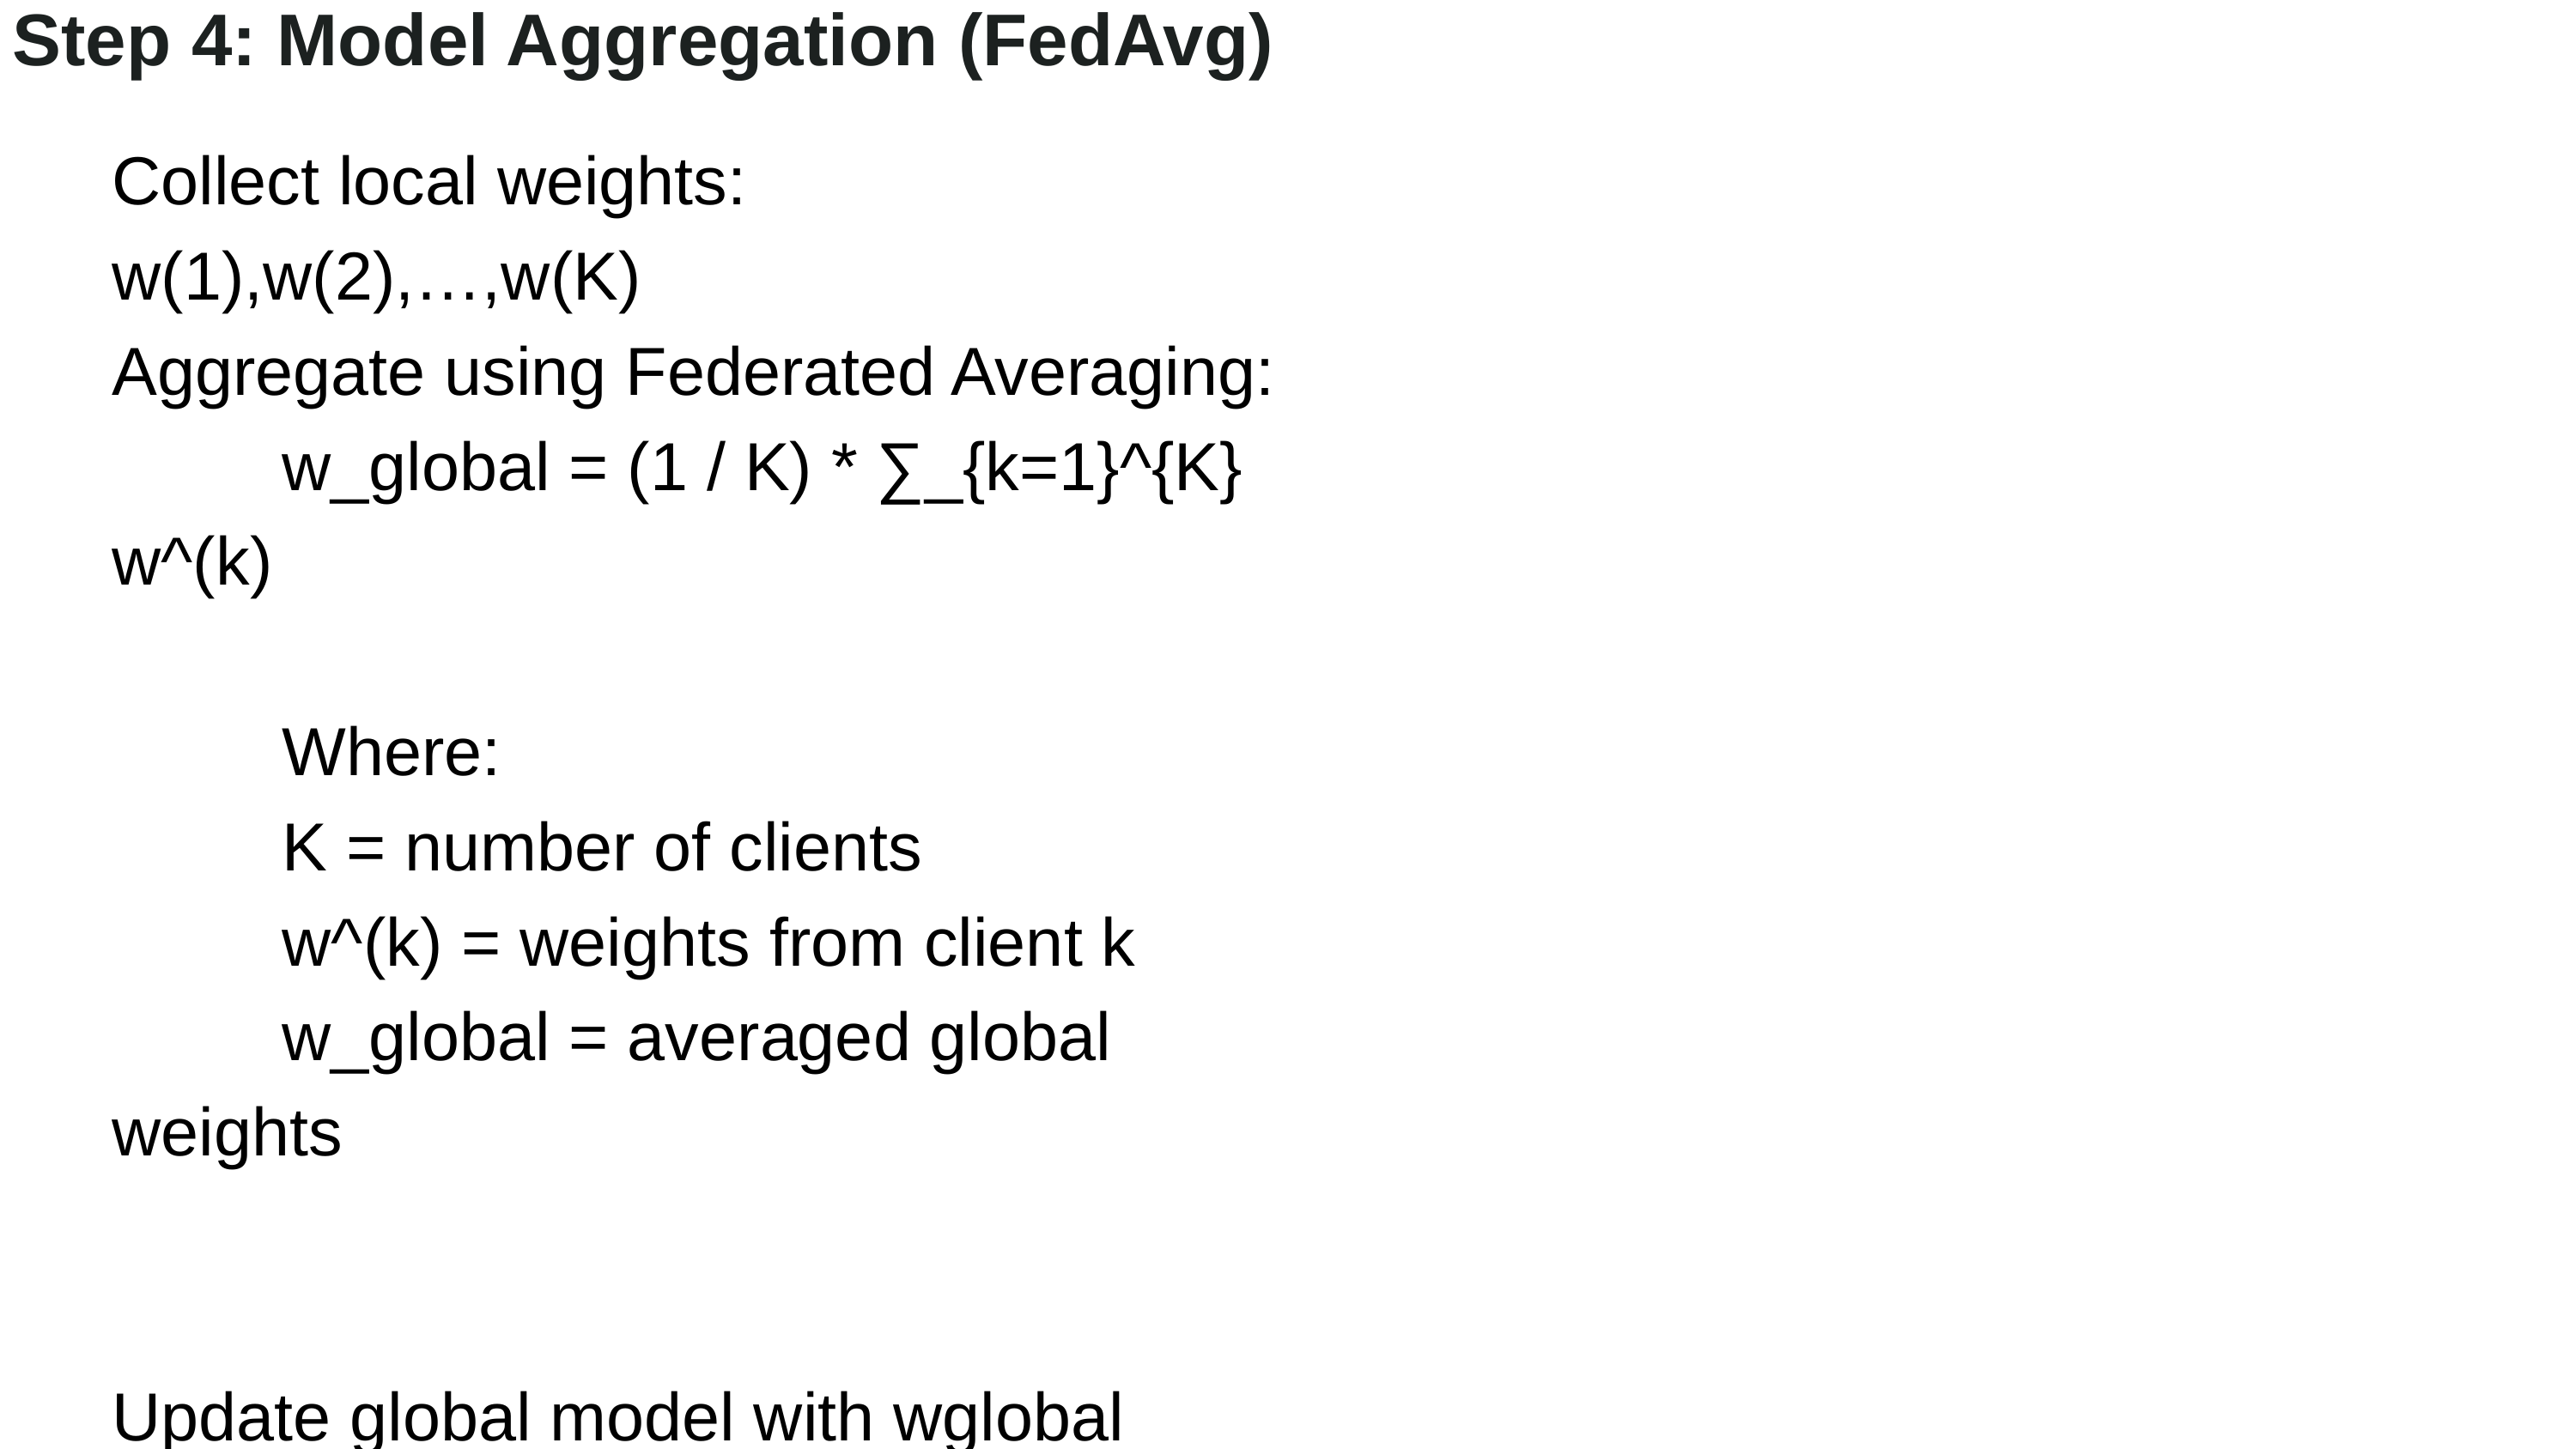

Step 4: Model Aggregation (FedAvg)
Collect local weights:
w(1),w(2),…,w(K)
Aggregate using Federated Averaging:
         w_global = (1 / K) * ∑_{k=1}^{K} w^(k)

         Where:
         K = number of clients
         w^(k) = weights from client k
         w_global = averaged global weights

Update global model with wglobal